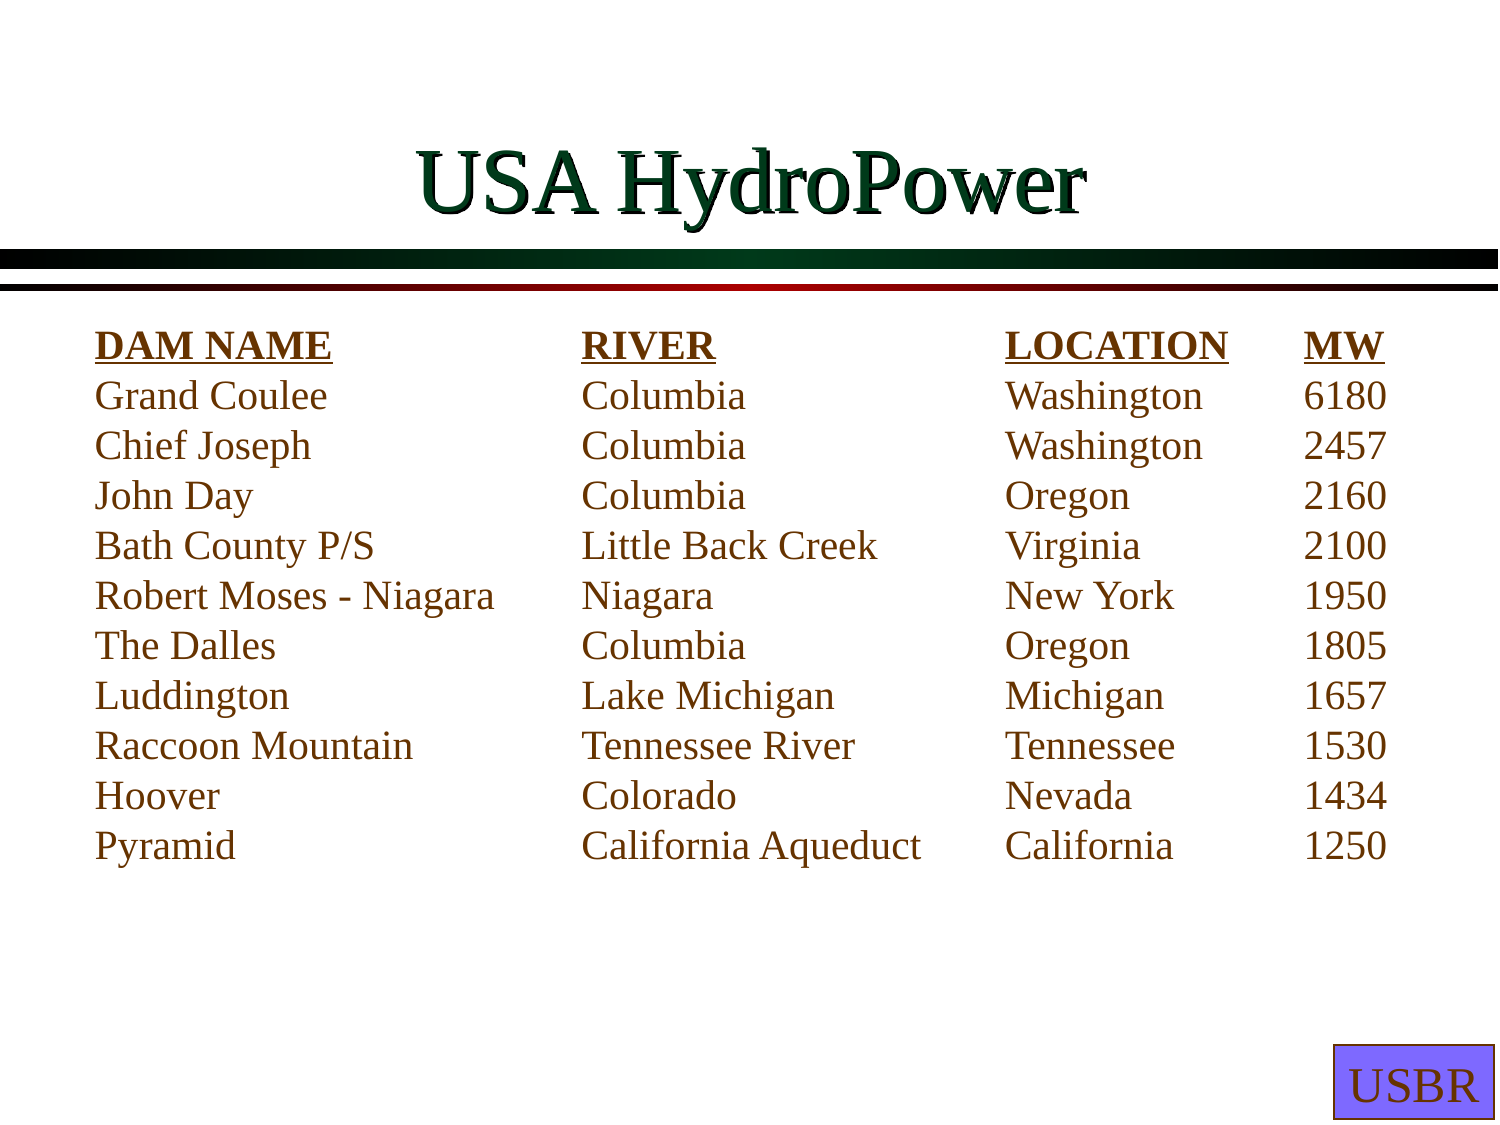

# USA HydroPower
DAM NAME	RIVER	LOCATION	MW
Grand Coulee 	Columbia	Washington	6180
Chief Joseph 	Columbia	Washington	2457
John Day	Columbia	Oregon	2160
Bath County P/S	Little Back Creek 	Virginia	2100
Robert Moses - Niagara 	Niagara	New York	1950
The Dalles	Columbia	Oregon	1805
Luddington	Lake Michigan	Michigan	1657
Raccoon Mountain 	Tennessee River 	Tennessee 	1530
Hoover	Colorado 	Nevada 	1434
Pyramid 	California Aqueduct 	California 	1250
USBR